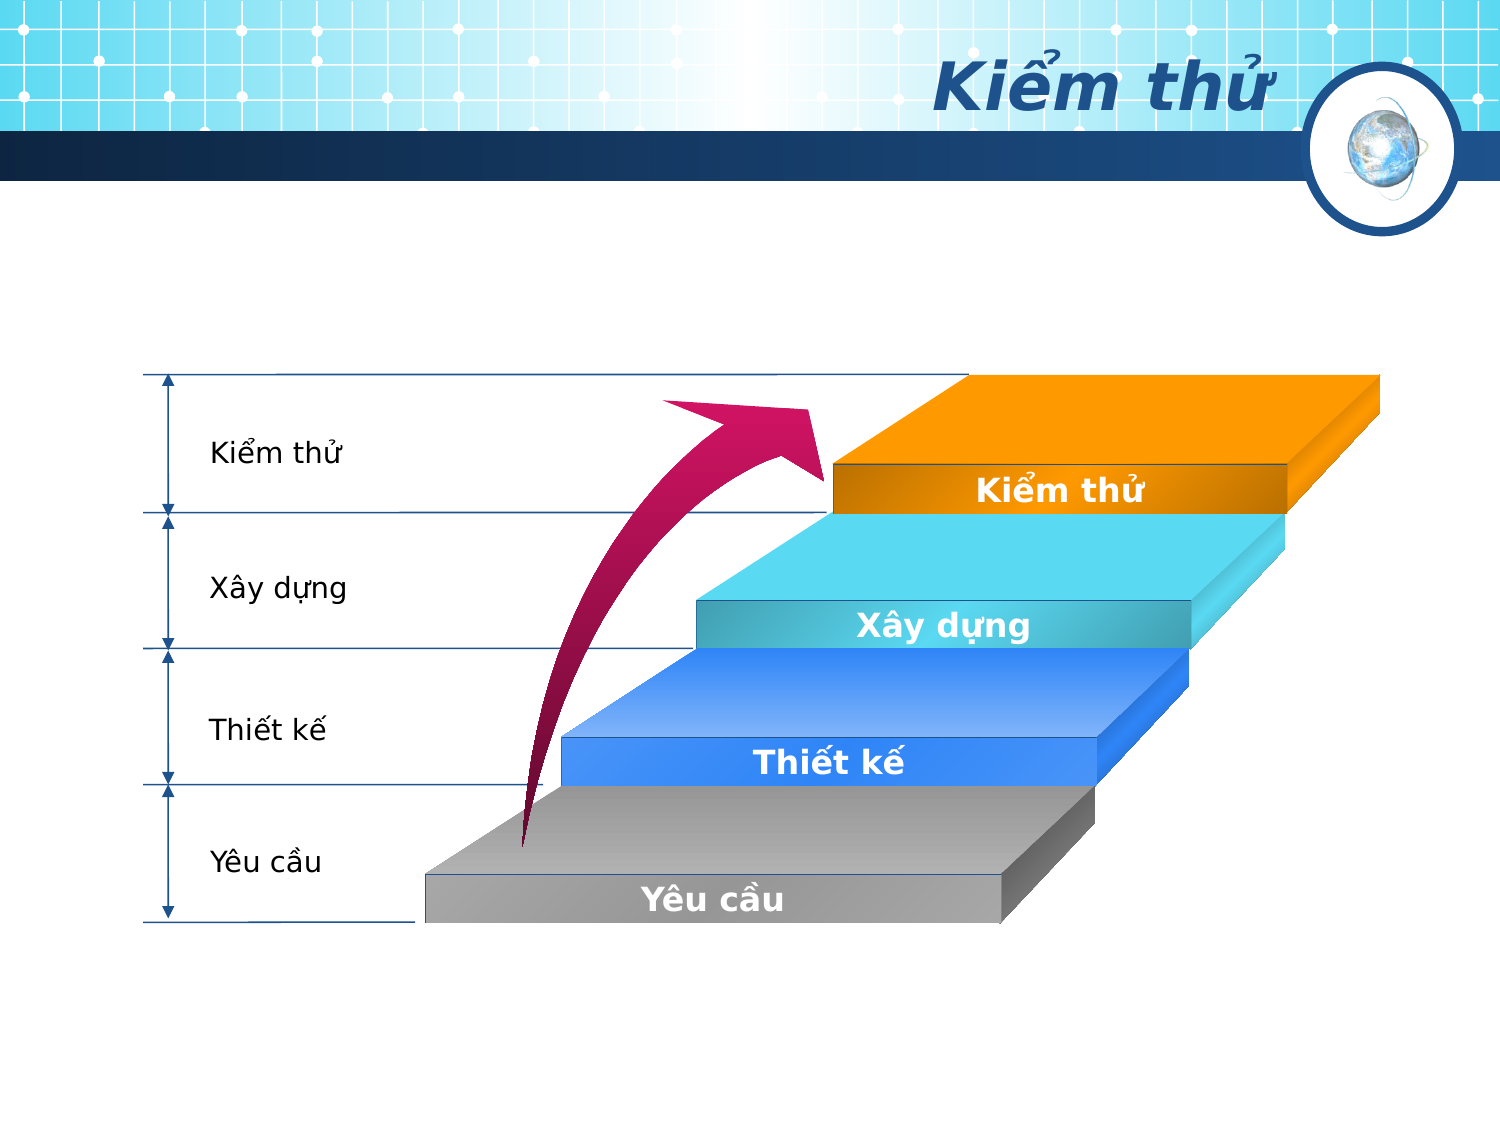

# Kiểm thử

Kiểm thử

Xây dựng

Thiết kế

Yêu cầu
Kiểm thử

Xây dựng

Thiết kế

Yêu cầu